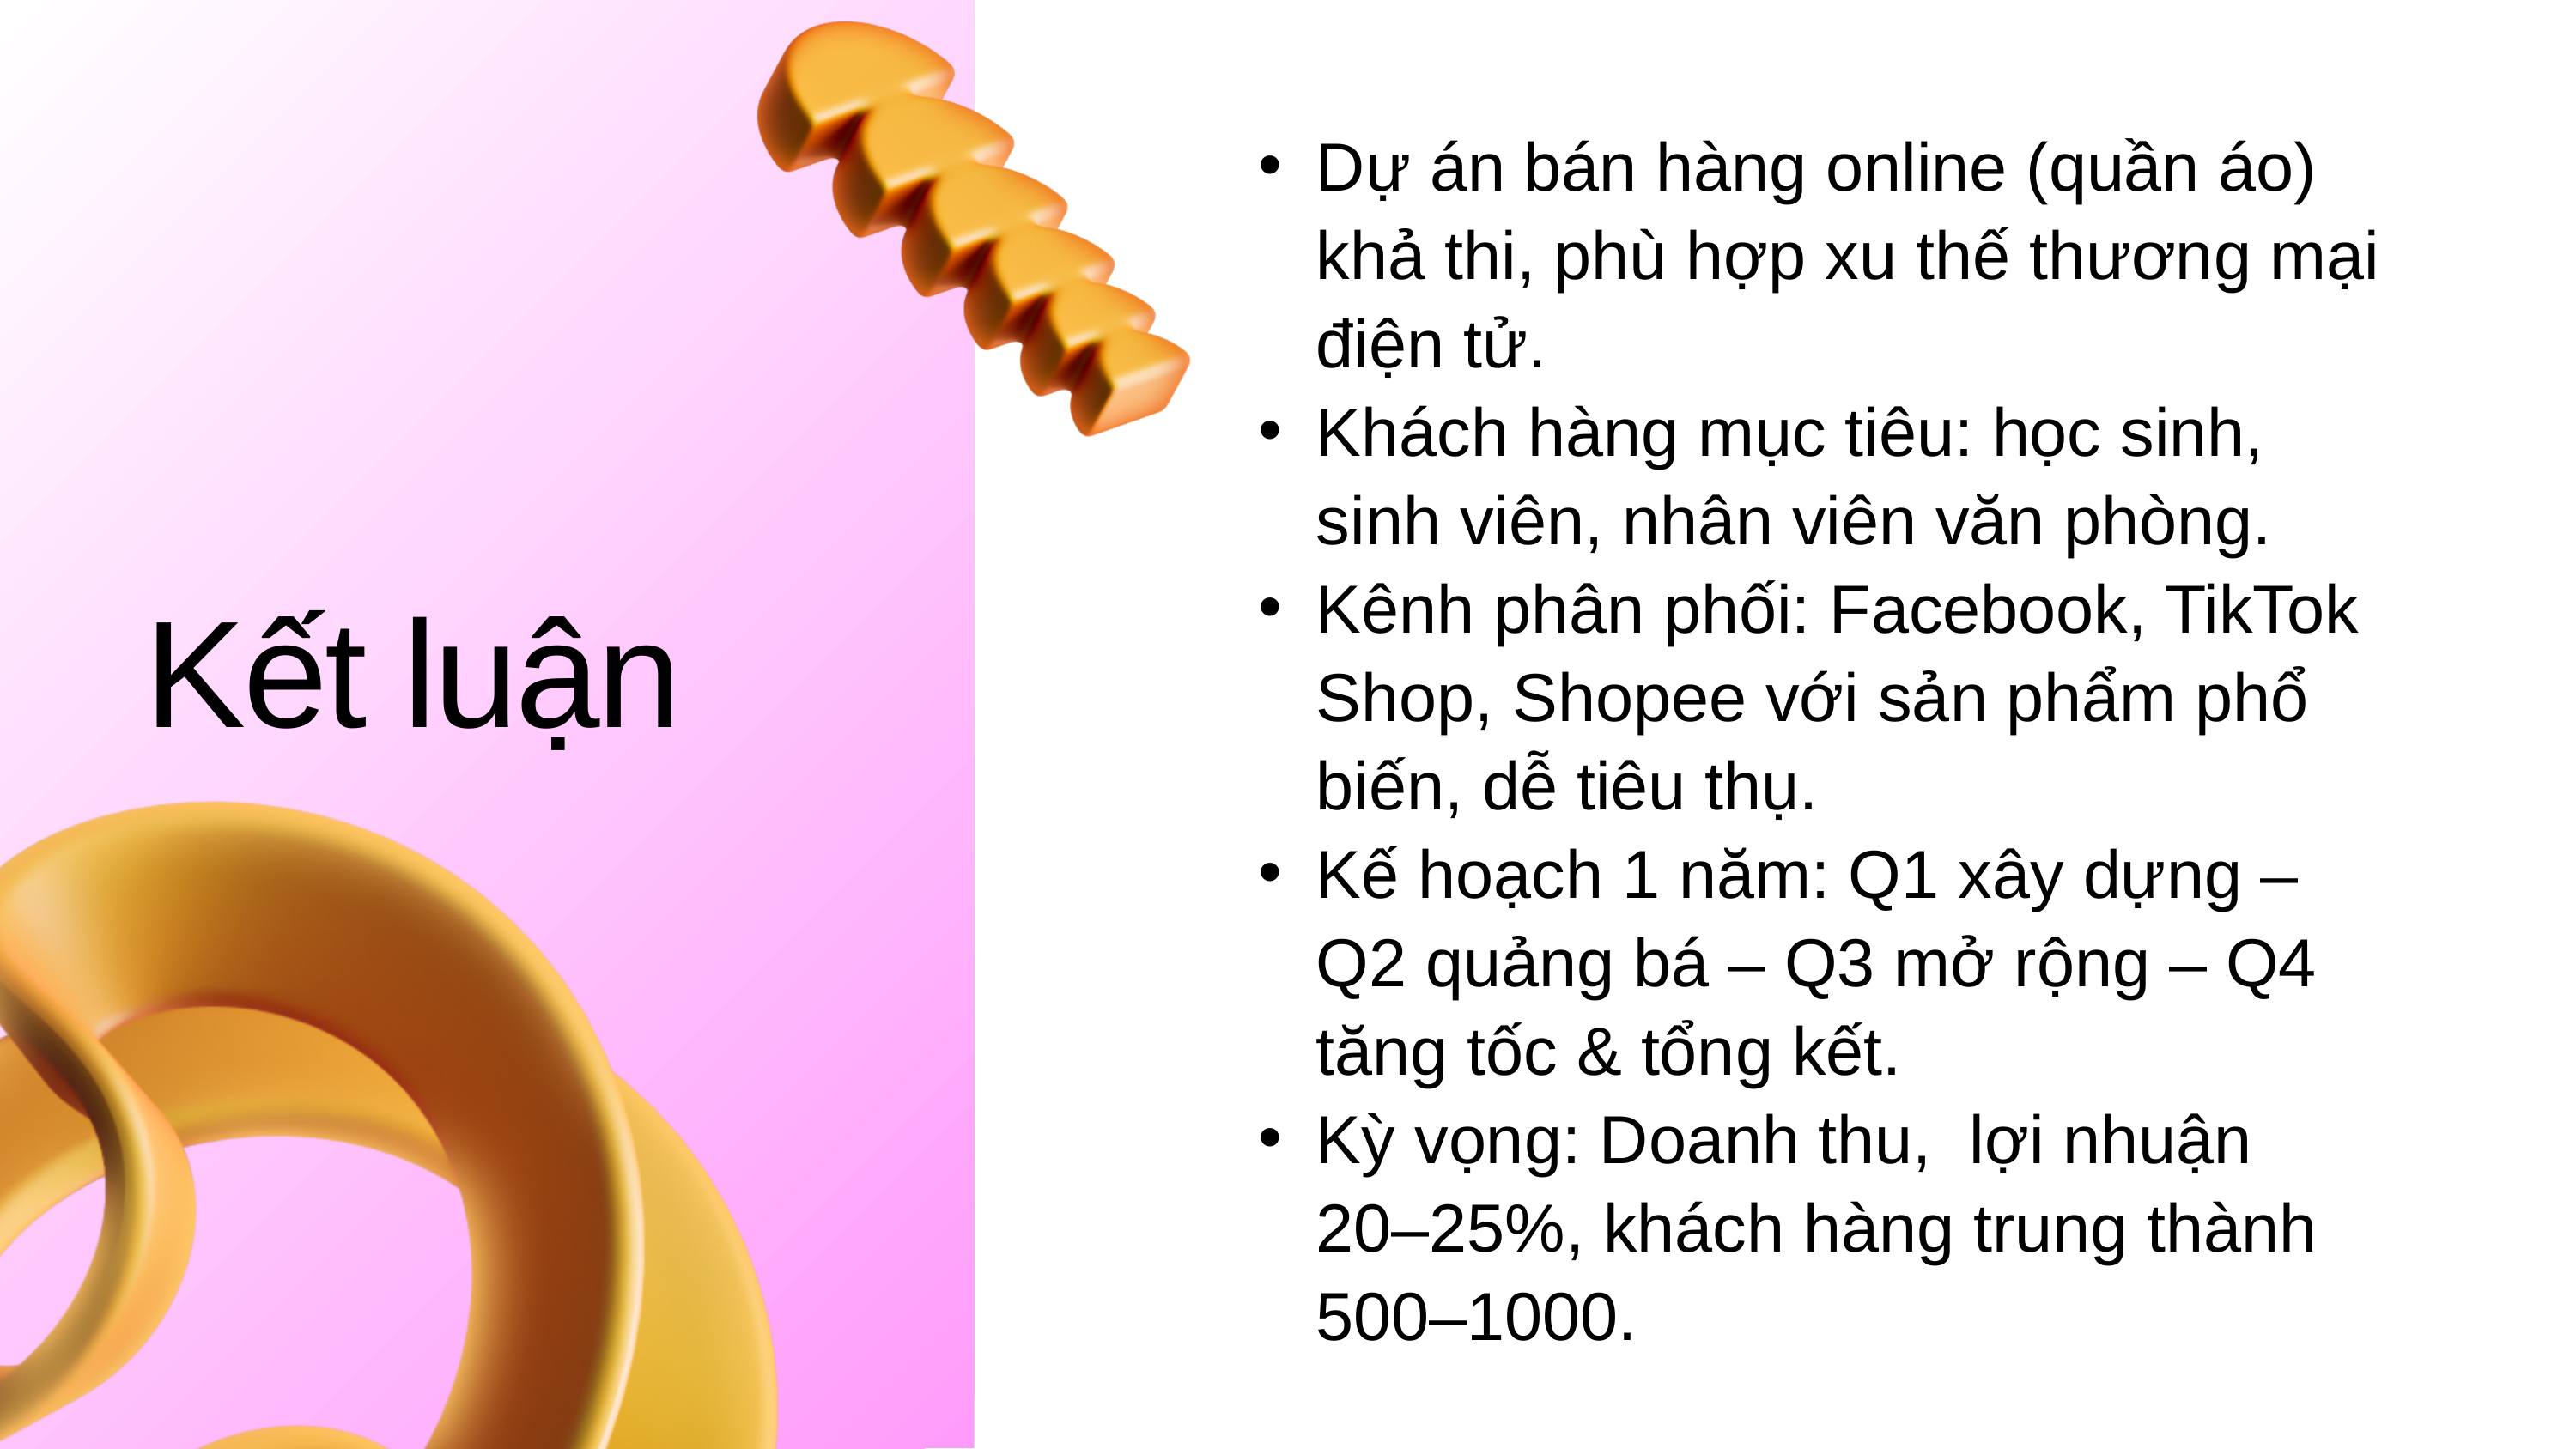

Dự án bán hàng online (quần áo) khả thi, phù hợp xu thế thương mại điện tử.
Khách hàng mục tiêu: học sinh, sinh viên, nhân viên văn phòng.
Kênh phân phối: Facebook, TikTok Shop, Shopee với sản phẩm phổ biến, dễ tiêu thụ.
Kế hoạch 1 năm: Q1 xây dựng – Q2 quảng bá – Q3 mở rộng – Q4 tăng tốc & tổng kết.
Kỳ vọng: Doanh thu,  lợi nhuận 20–25%, khách hàng trung thành 500–1000.

Kết luận